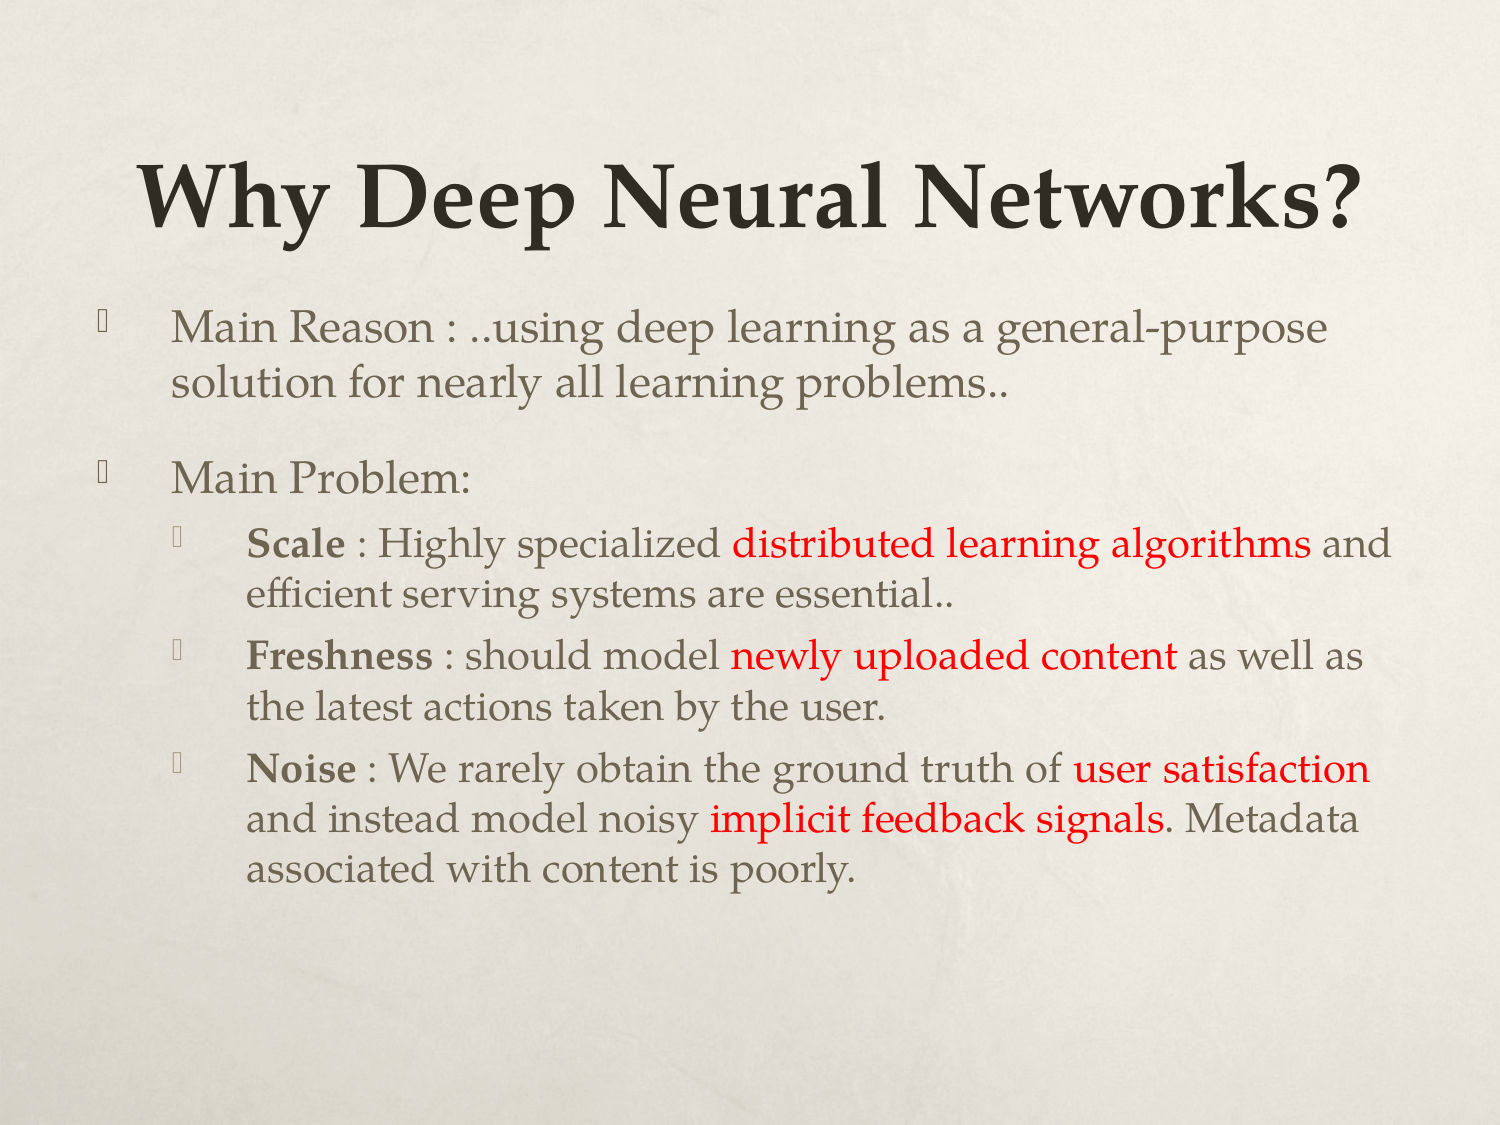

# Why Deep Neural Networks?
Main Reason : ..using deep learning as a general-purpose solution for nearly all learning problems..
Main Problem:
Scale : Highly specialized distributed learning algorithms and efficient serving systems are essential..
Freshness : should model newly uploaded content as well as the latest actions taken by the user.
Noise : We rarely obtain the ground truth of user satisfaction and instead model noisy implicit feedback signals. Metadata associated with content is poorly.